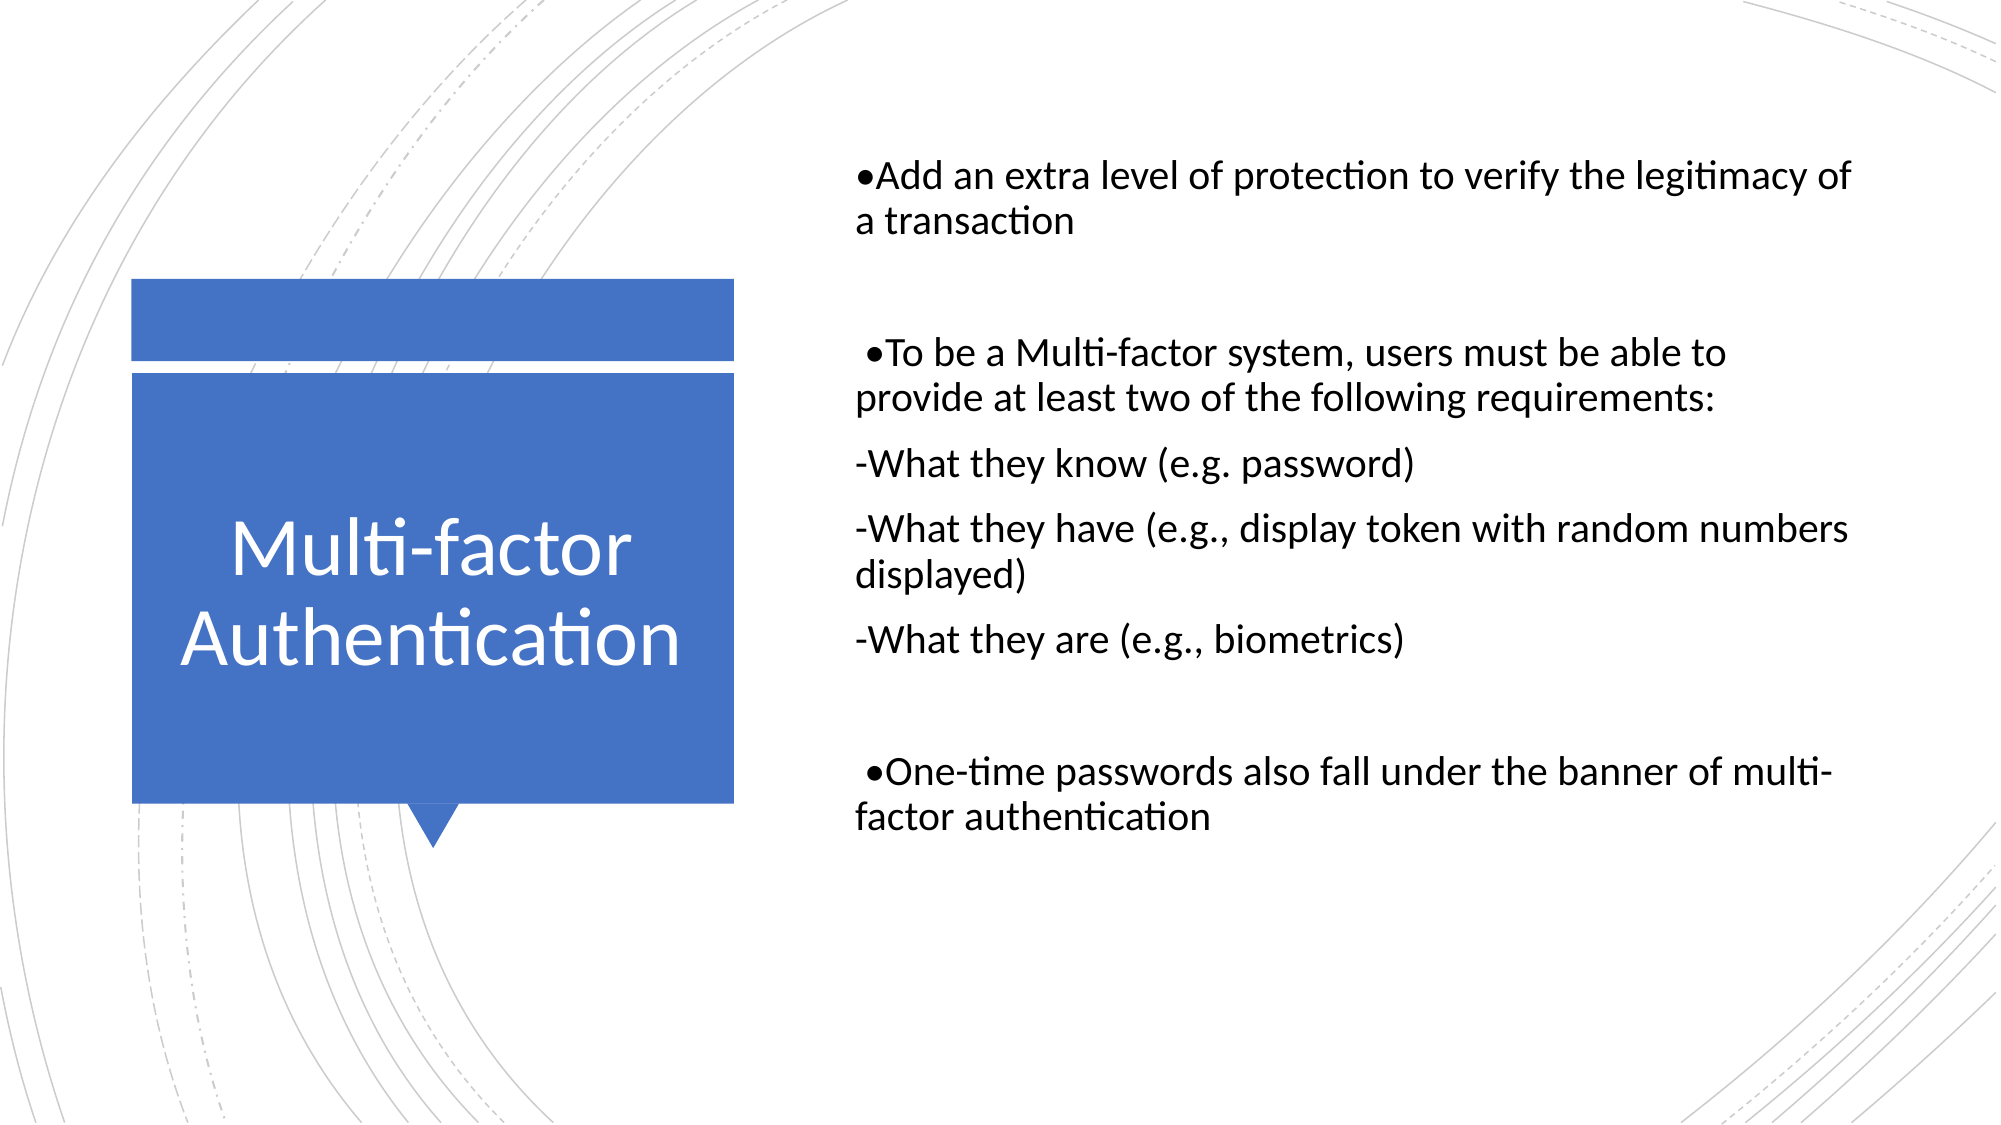

•Add an extra level of protection to verify the legitimacy of a transaction

 •To be a Multi-factor system, users must be able to provide at least two of the following requirements:
-What they know (e.g. password)
-What they have (e.g., display token with random numbers displayed)
-What they are (e.g., biometrics)

 •One-time passwords also fall under the banner of multi-factor authentication

# Multi-factor Authentication